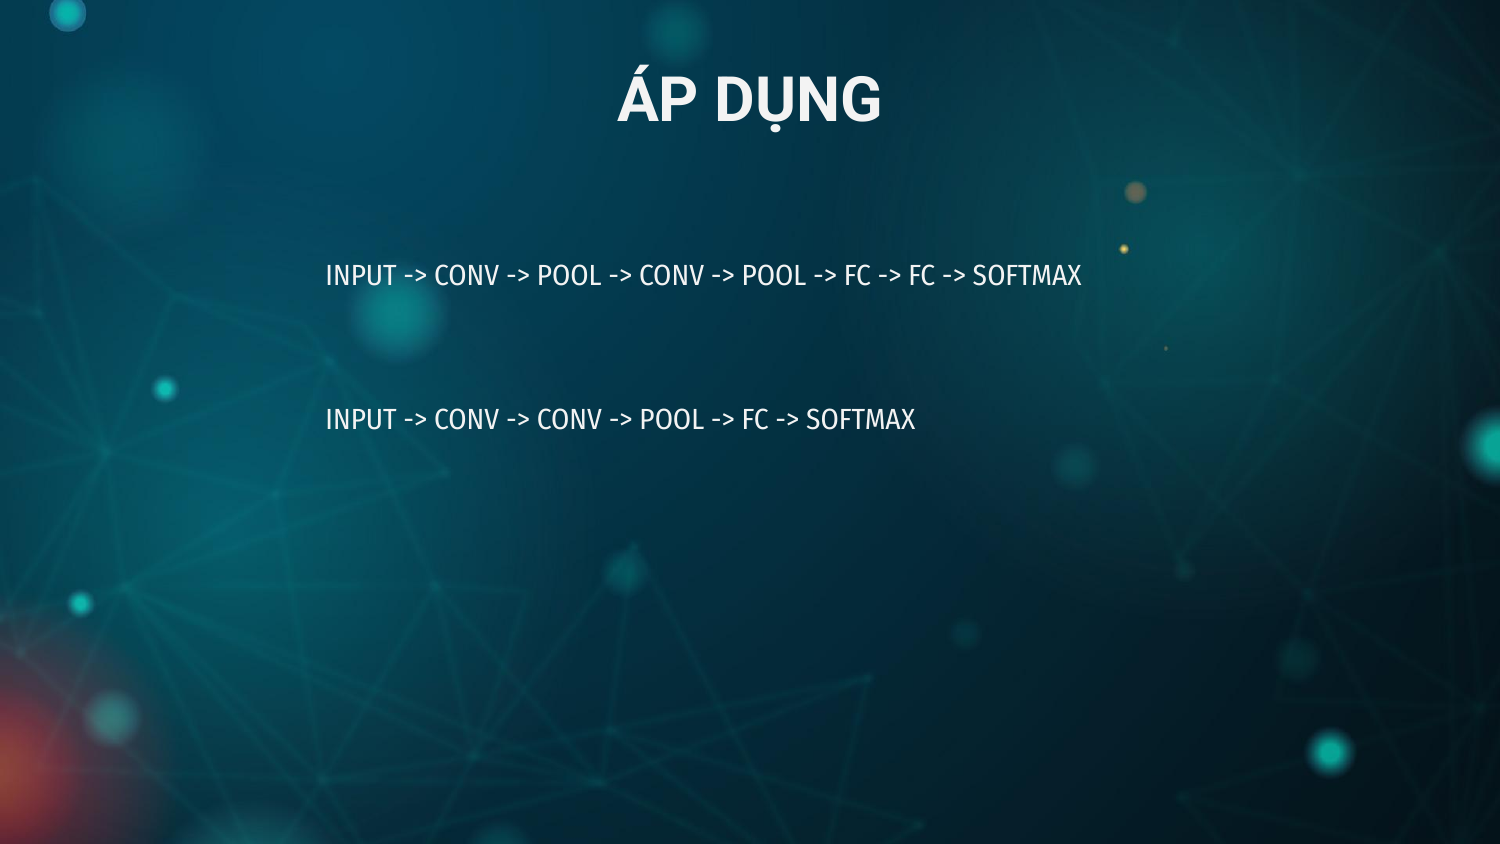

# ÁP DỤNG
INPUT -> CONV -> POOL -> CONV -> POOL -> FC -> FC -> SOFTMAX
INPUT -> CONV -> CONV -> POOL -> FC -> SOFTMAX